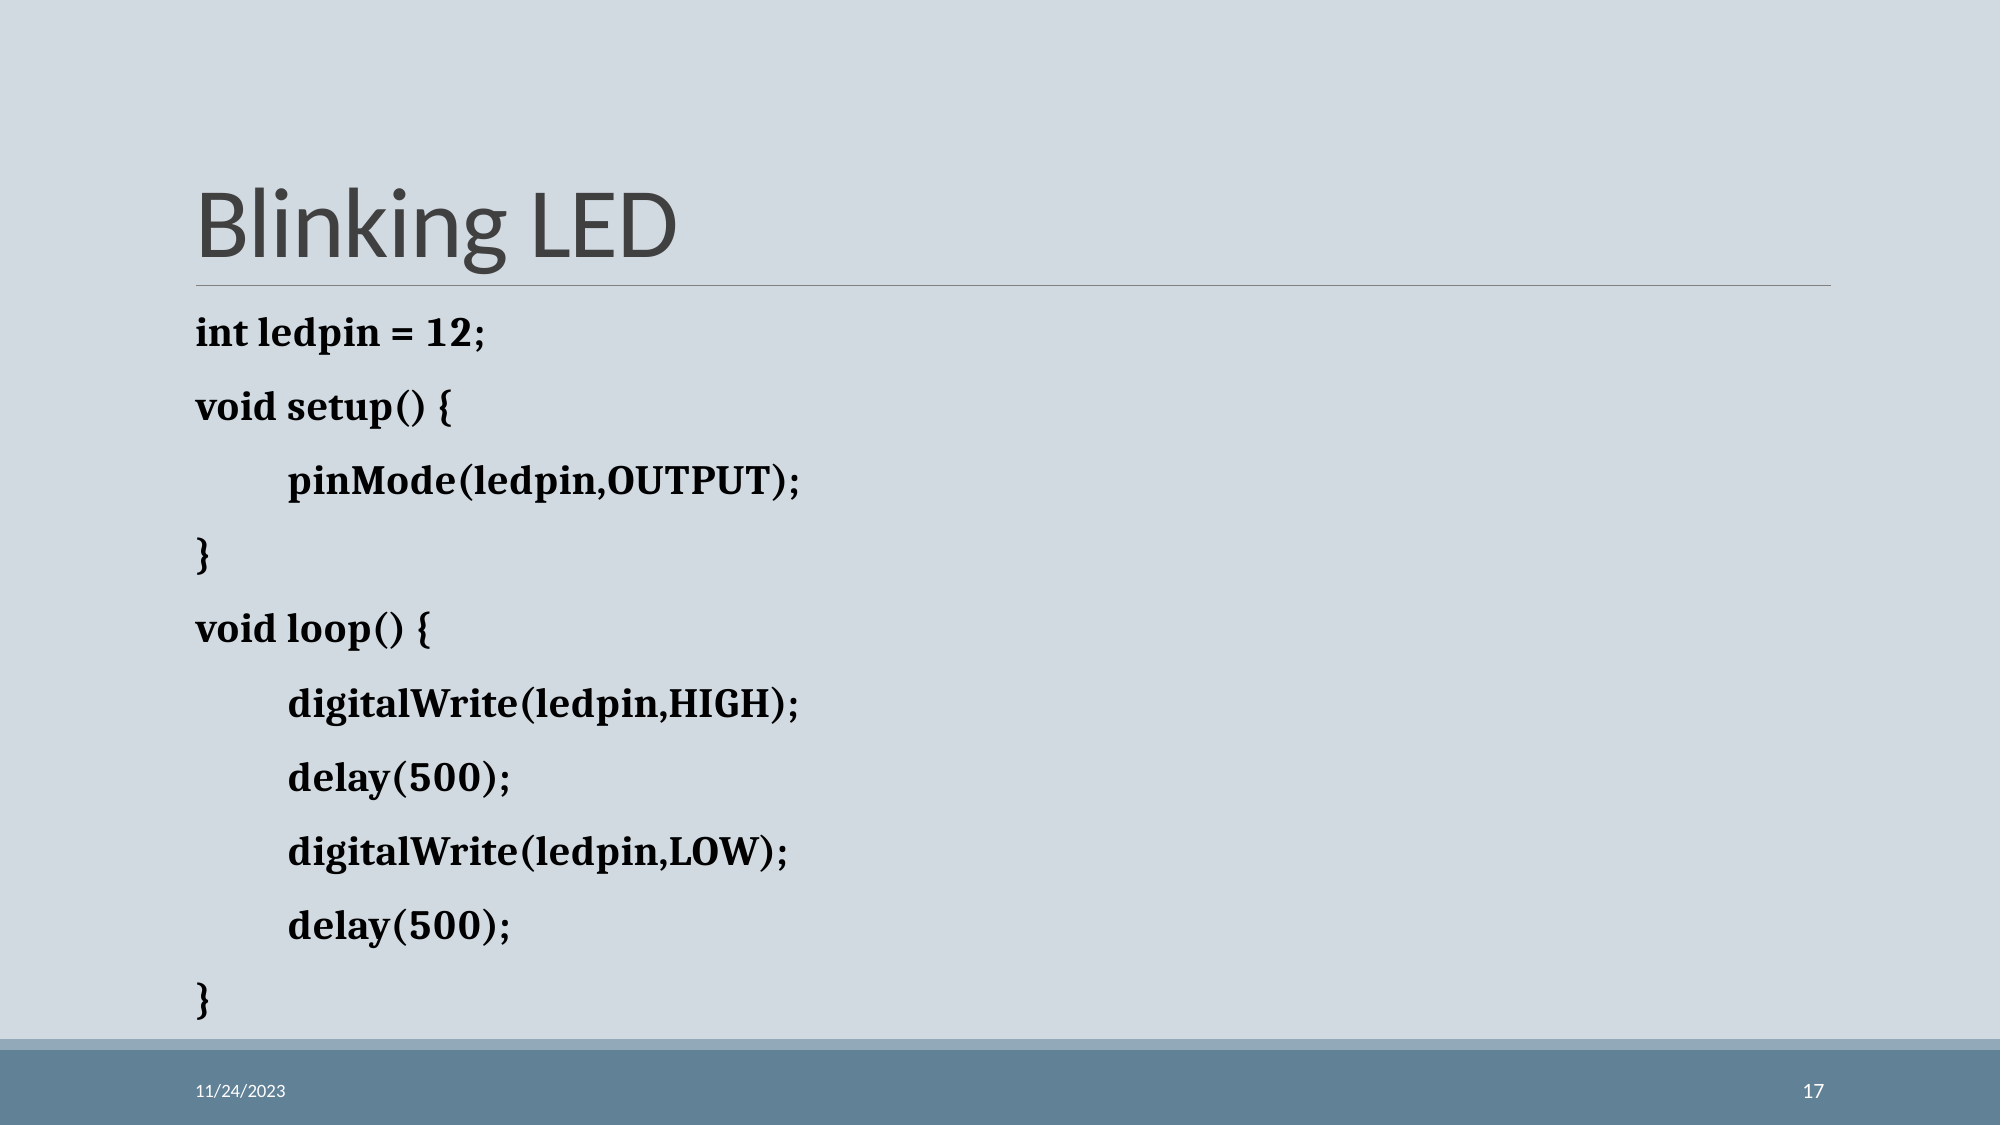

# Blinking LED
int ledpin = 12;
void setup() {
          pinMode(ledpin,OUTPUT);
}
void loop() {
          digitalWrite(ledpin,HIGH);
          delay(500);
          digitalWrite(ledpin,LOW);
          delay(500);
}
11/24/2023
17